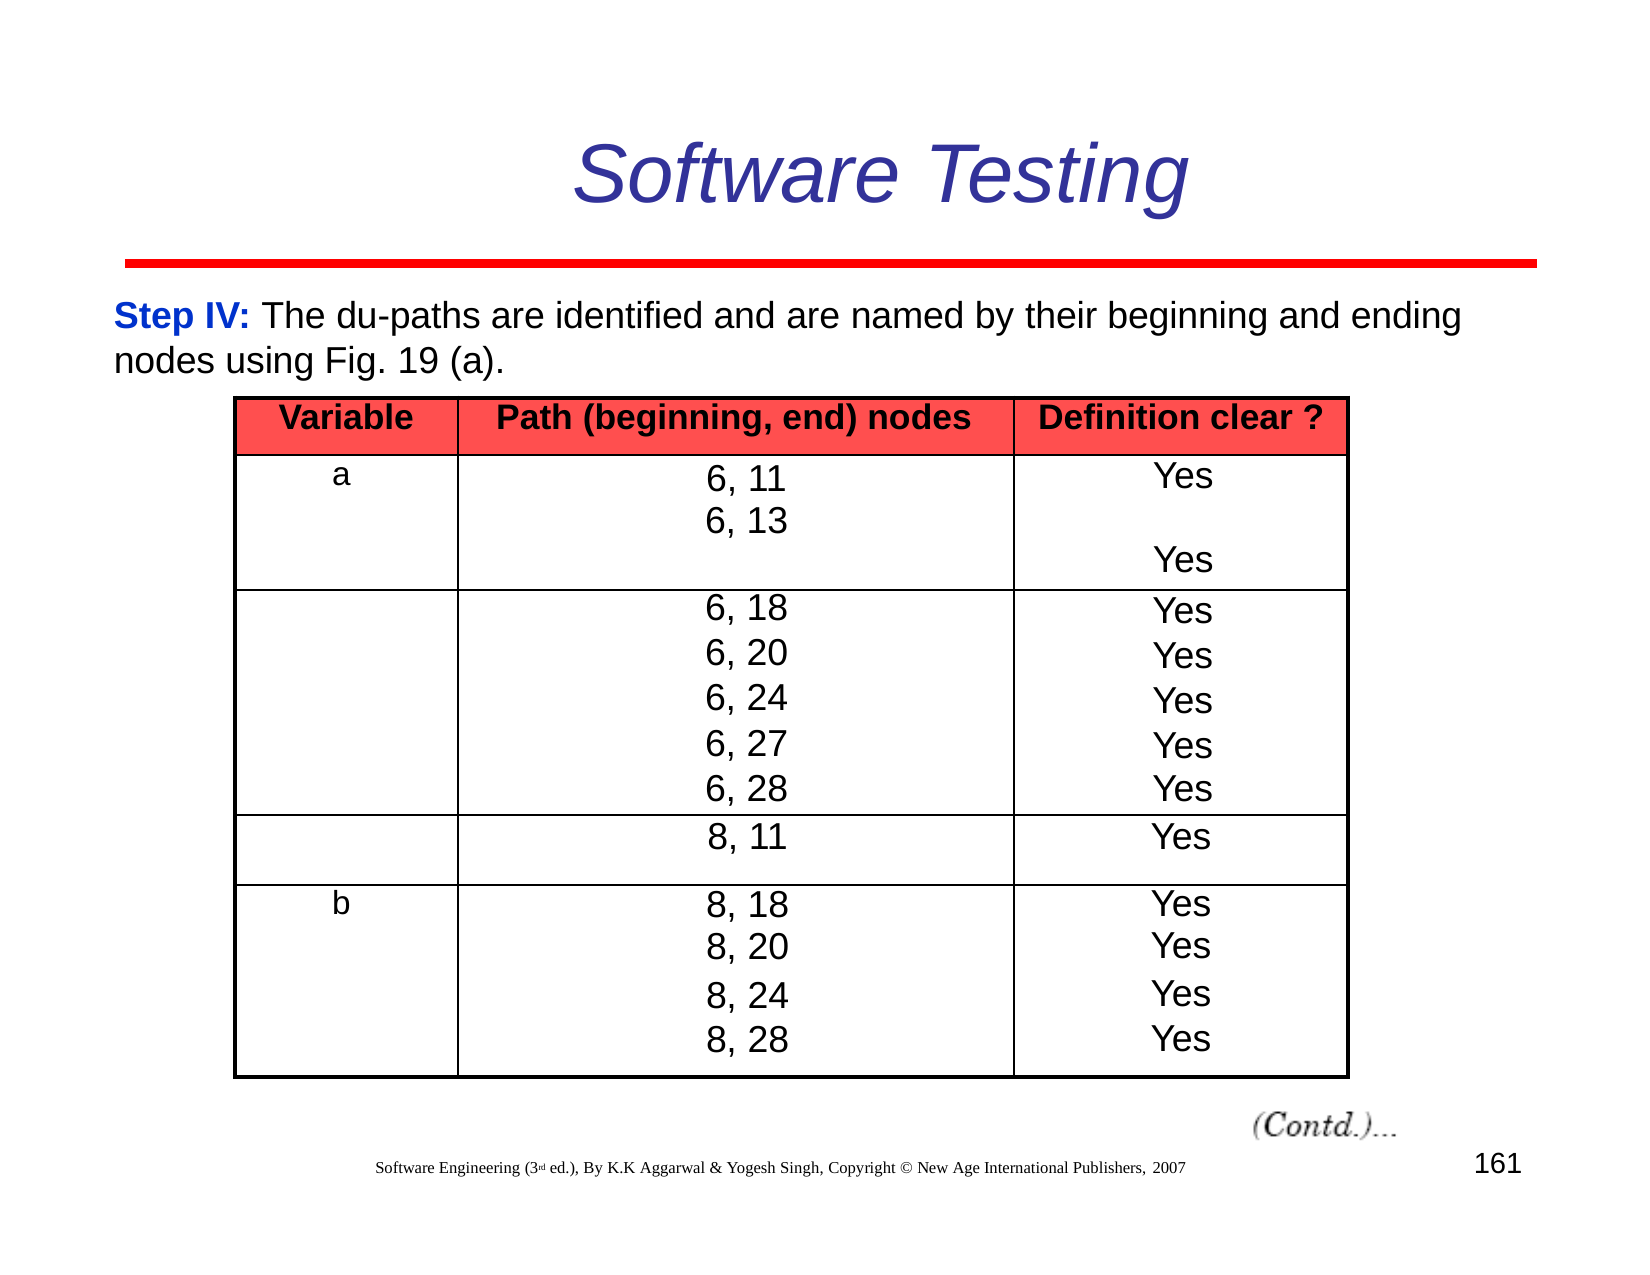

# Software Testing

Step IV: The du-paths are identified and are named by their beginning and ending  nodes using Fig. 19 (a).
| Variable | Path (beginning, end) nodes | Definition clear ? |
| --- | --- | --- |
| a | 6, 11 6, 13 | Yes Yes |
|  | 6, 18 | Yes |
|  | 6, 20 | Yes |
|  | 6, 24 | Yes |
|  | 6, 27 | Yes |
|  | 6, 28 | Yes |
|  | 8, 11 | Yes |
| b | 8, 18 8, 20 | Yes Yes |
|  | 8, 24 | Yes |
|  | 8, 28 | Yes |

161
Software Engineering (3rd  ed.), By K.K Aggarwal & Yogesh Singh, Copyright © New Age International Publishers, 2007